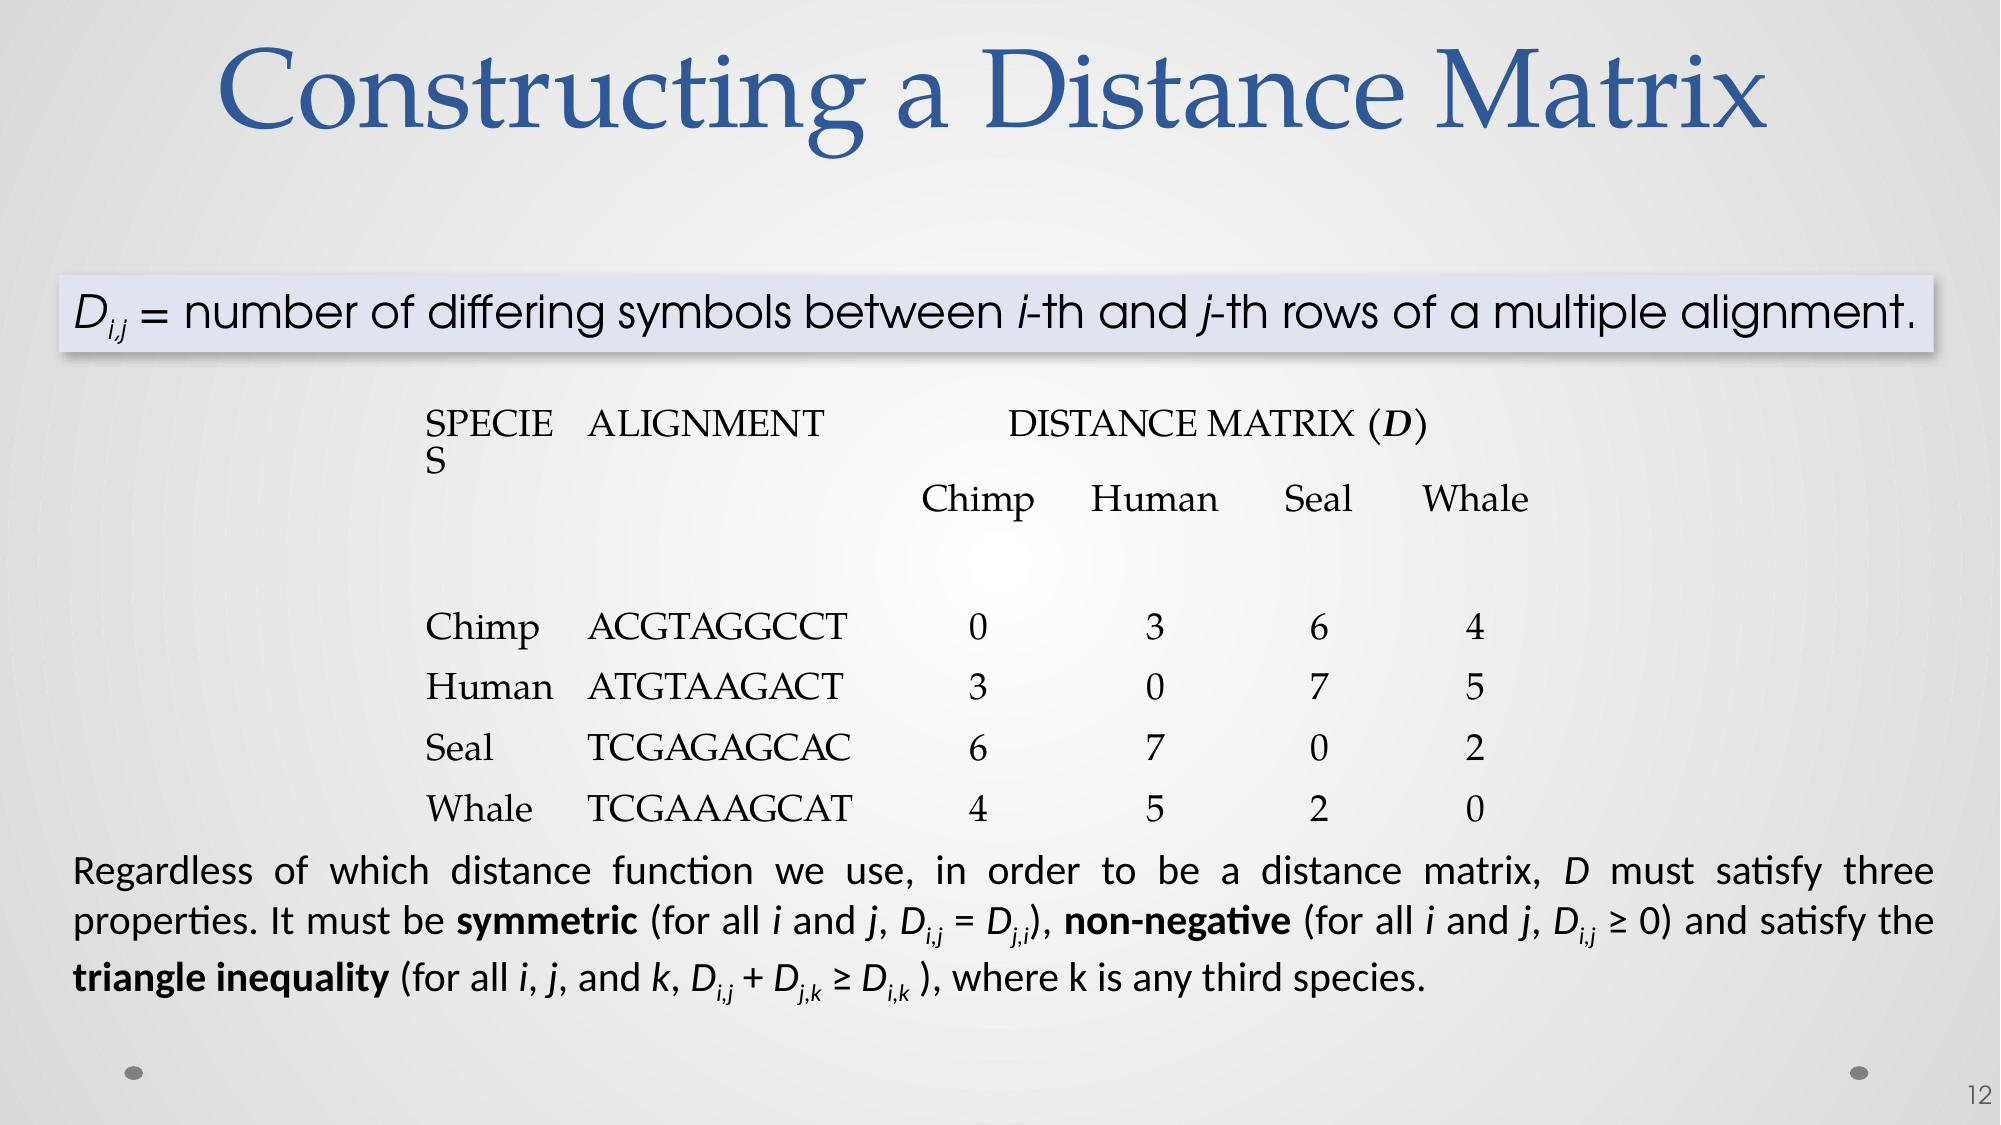

# Constructing a Distance Matrix
Di,j = number of differing symbols between i-th and j-th rows of a multiple alignment.
| Species | Alignment | Distance Matrix (D) |  |  |  |
| --- | --- | --- | --- | --- | --- |
|  |  | Chimp | Human | Seal | Whale |
| Chimp | ACGTAGGCCT | 0 | 3 | 6 | 4 |
| Human | ATGTAAGACT | 3 | 0 | 7 | 5 |
| Seal | TCGAGAGCAC | 6 | 7 | 0 | 2 |
| Whale | TCGAAAGCAT | 4 | 5 | 2 | 0 |
Regardless of which distance function we use, in order to be a distance matrix, D must satisfy three properties. It must be symmetric (for all i and j, Di,j = Dj,i), non-negative (for all i and j, Di,j ≥ 0) and satisfy the triangle inequality (for all i, j, and k, Di,j + Dj,k ≥ Di,k ), where k is any third species.
12